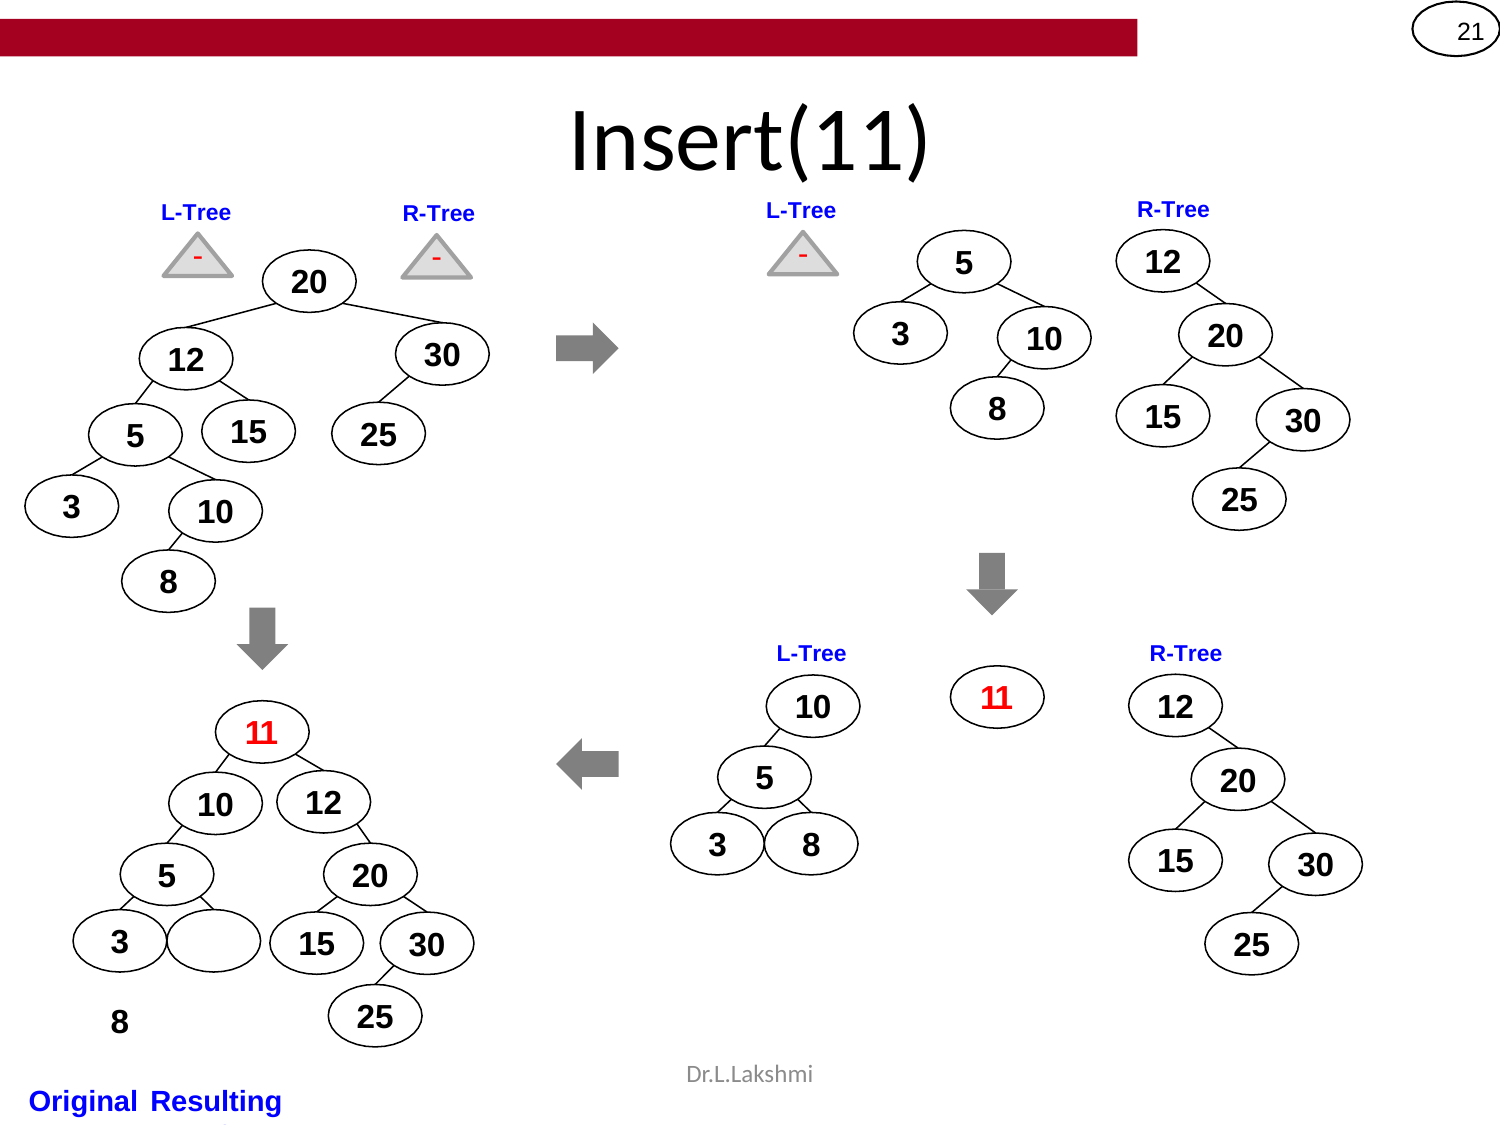

21

# Insert(11)
R-Tree
12
L-Tree
L-Tree
R-Tree

-

-

-

5

20

3
20
10

30
12

8

15
30

15
25
5

25

3
10

8

R-Tree
12
L-Tree

11

10

11

5
20

12
10

3
8

15
30

5
20

3	8

Original Resulting  Tree from Bottom-  up approach
15
30
25

25
Dr.L.Lakshmi